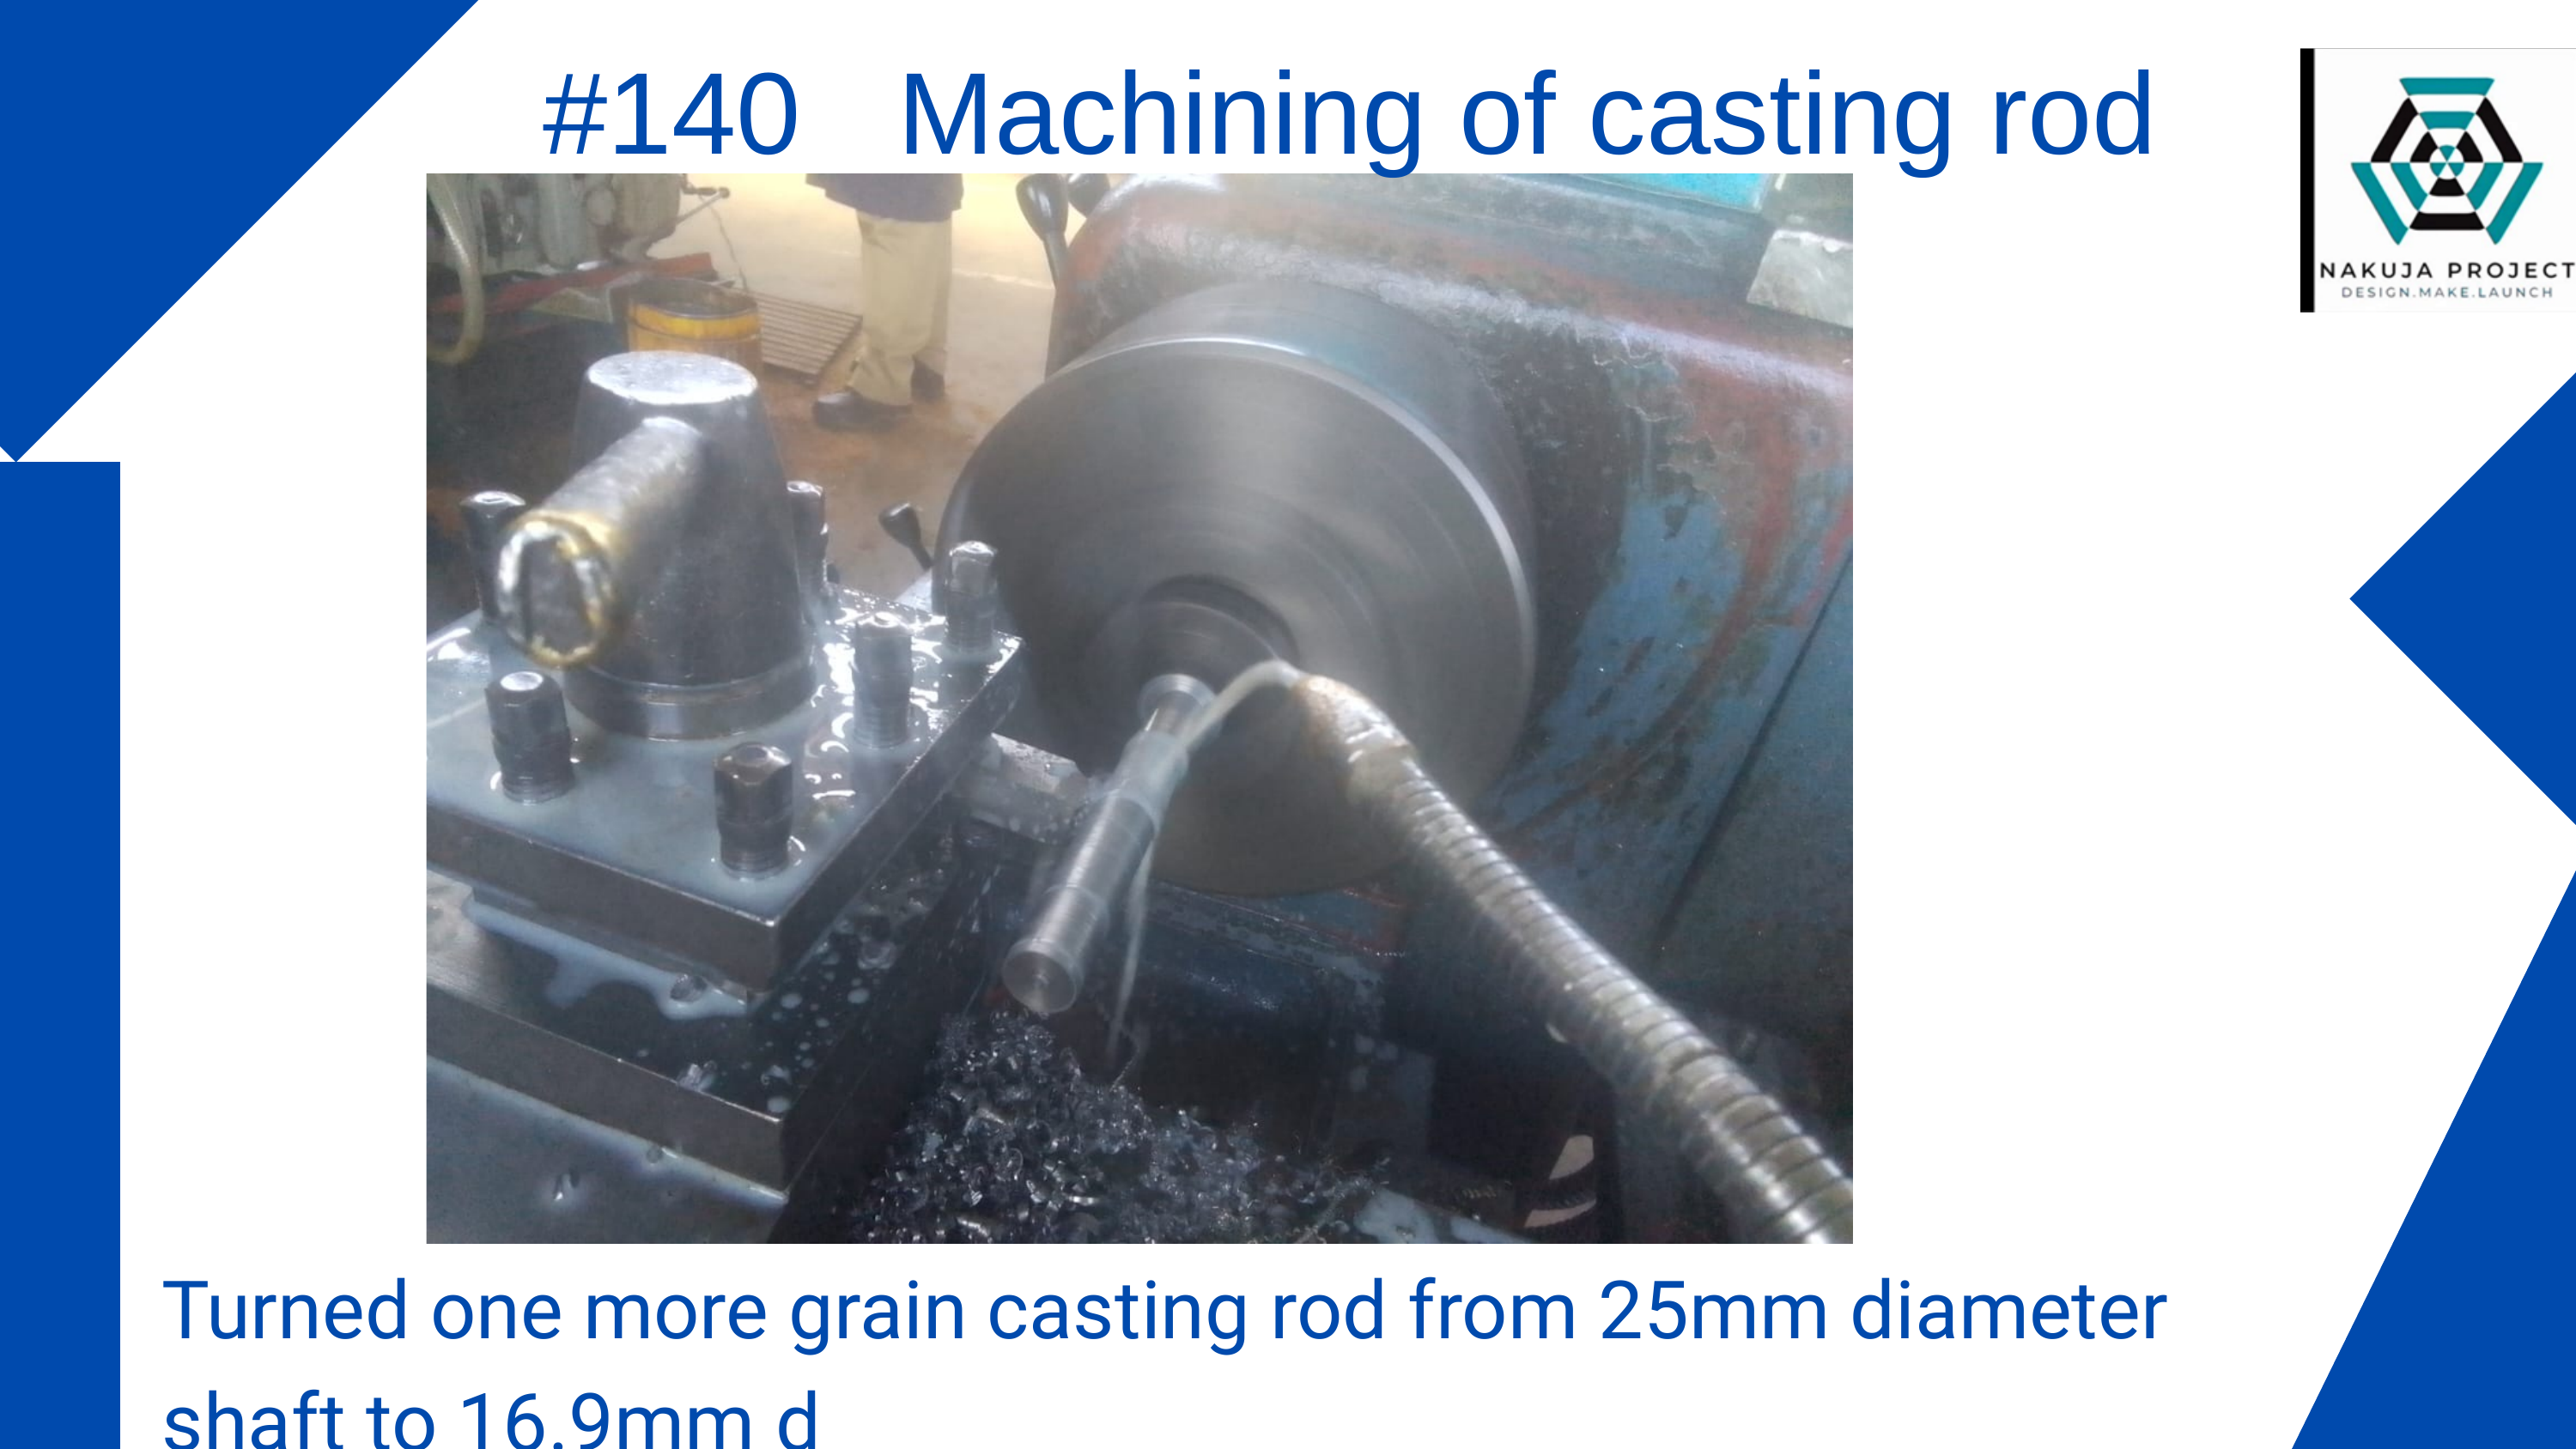

#140   Machining of casting rod

Turned one more grain casting rod from 25mm diameter shaft to 16.9mm d